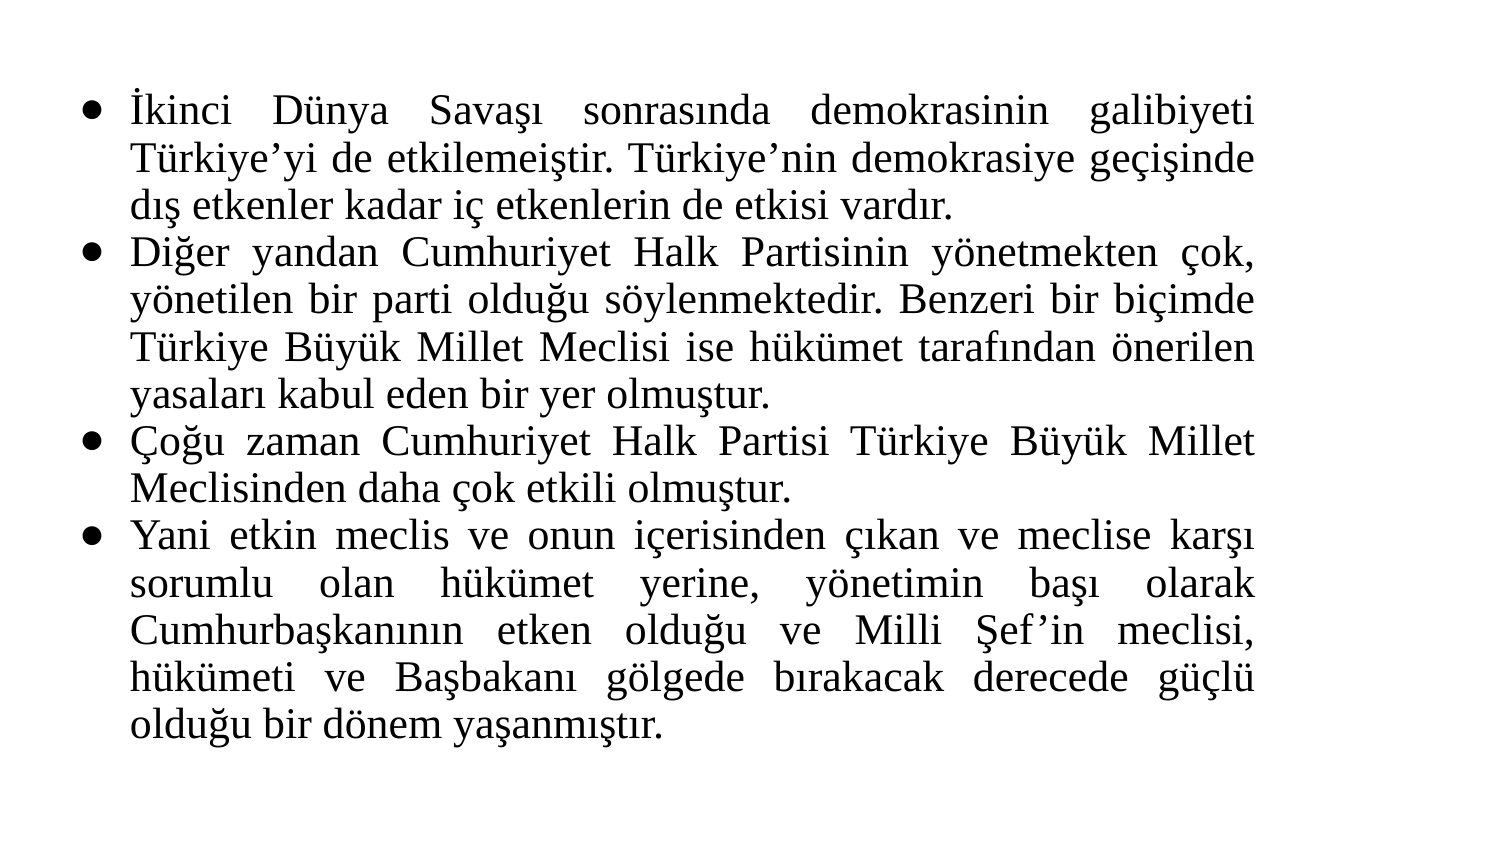

İkinci Dünya Savaşı sonrasında demokrasinin galibiyeti Türkiye’yi de etkilemeiştir. Türkiye’nin demokrasiye geçişinde dış etkenler kadar iç etkenlerin de etkisi vardır.
Diğer yandan Cumhuriyet Halk Partisinin yönetmekten çok, yönetilen bir parti olduğu söylenmektedir. Benzeri bir biçimde Türkiye Büyük Millet Meclisi ise hükümet tarafından önerilen yasaları kabul eden bir yer olmuştur.
Çoğu zaman Cumhuriyet Halk Partisi Türkiye Büyük Millet Meclisinden daha çok etkili olmuştur.
Yani etkin meclis ve onun içerisinden çıkan ve meclise karşı sorumlu olan hükümet yerine, yönetimin başı olarak Cumhurbaşkanının etken olduğu ve Milli Şef’in meclisi, hükümeti ve Başbakanı gölgede bırakacak derecede güçlü olduğu bir dönem yaşanmıştır.